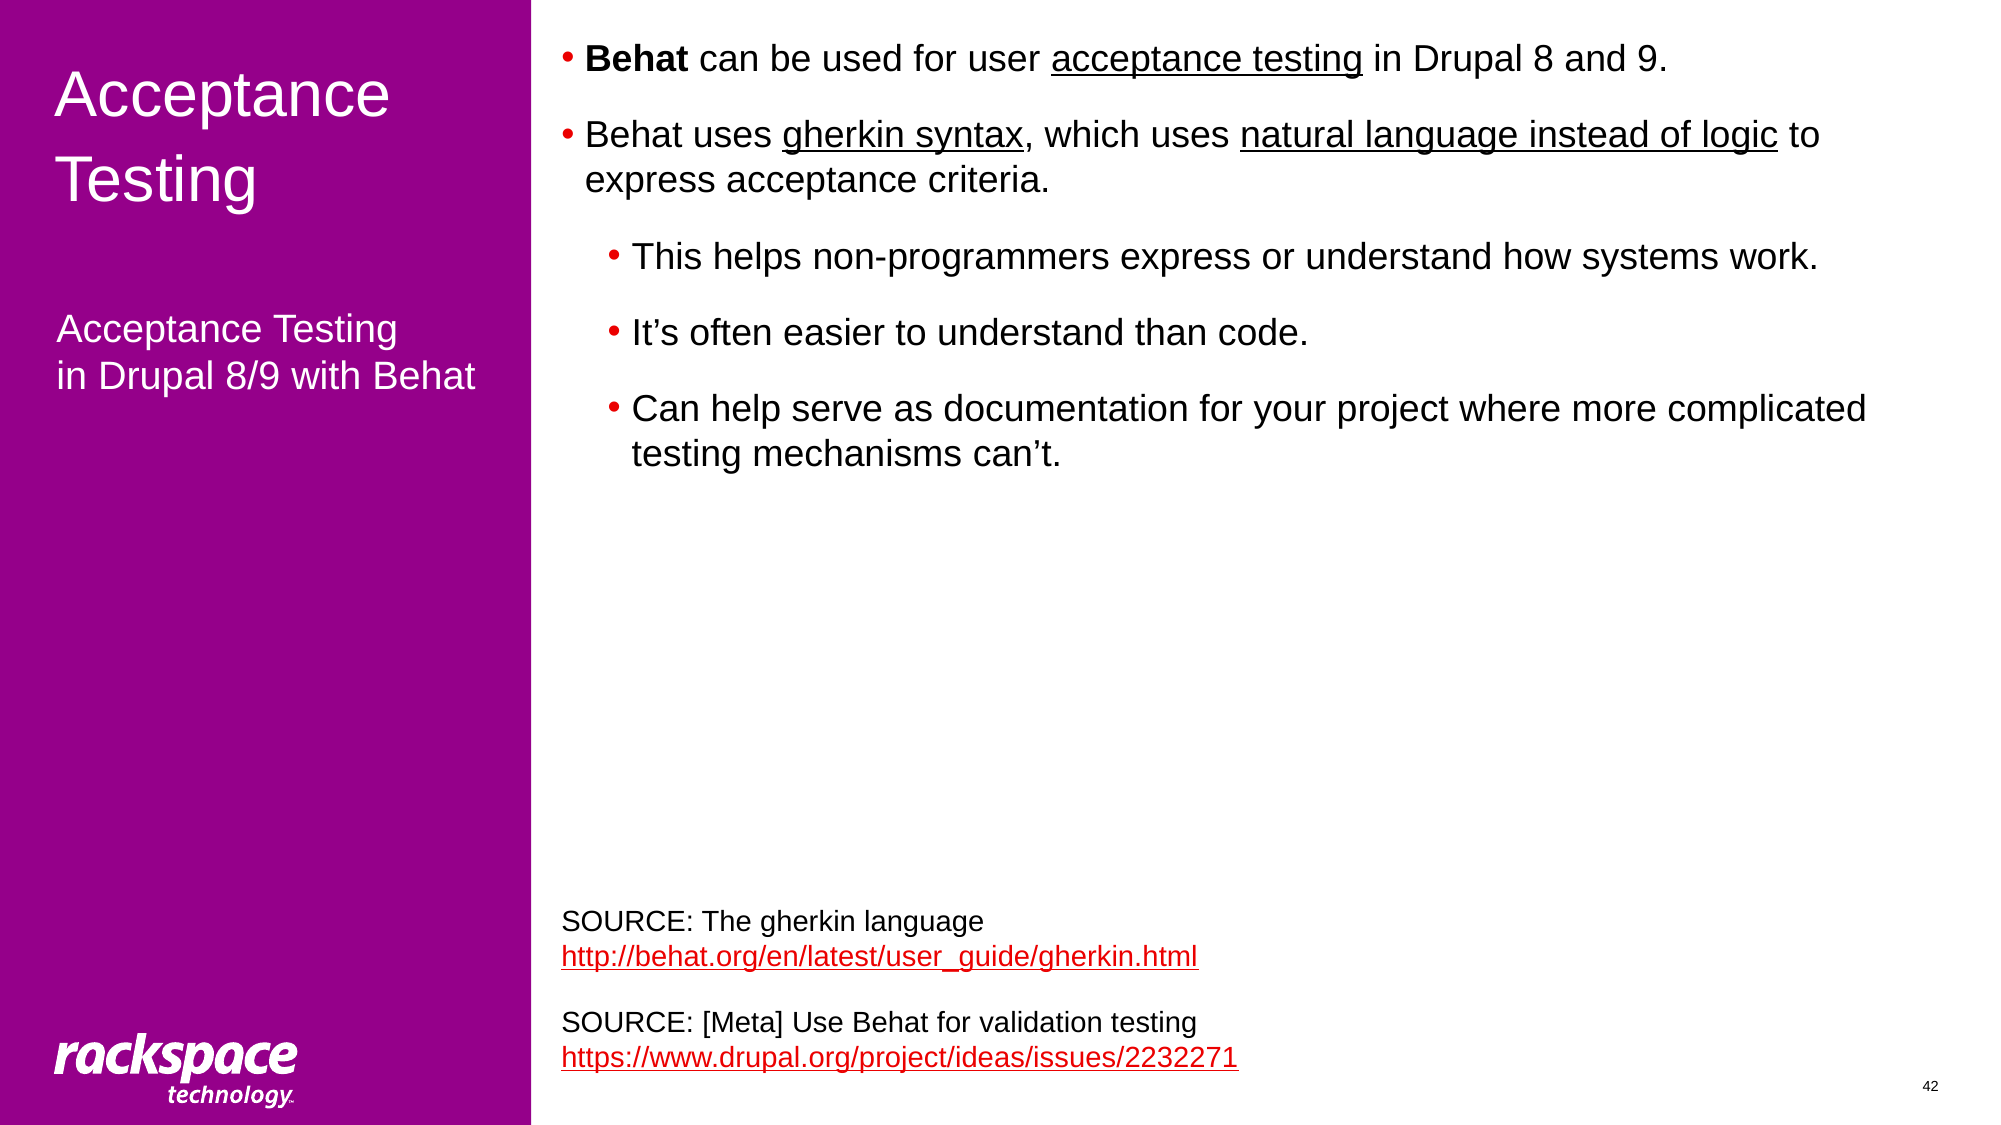

Behat can be used for user acceptance testing in Drupal 8 and 9.
Behat uses gherkin syntax, which uses natural language instead of logic to express acceptance criteria.
This helps non-programmers express or understand how systems work.
It’s often easier to understand than code.
Can help serve as documentation for your project where more complicated testing mechanisms can’t.

SOURCE: The gherkin language
http://behat.org/en/latest/user_guide/gherkin.html
SOURCE: [Meta] Use Behat for validation testing
https://www.drupal.org/project/ideas/issues/2232271
# Acceptance Testing
Acceptance Testing
in Drupal 8/9 with Behat
42